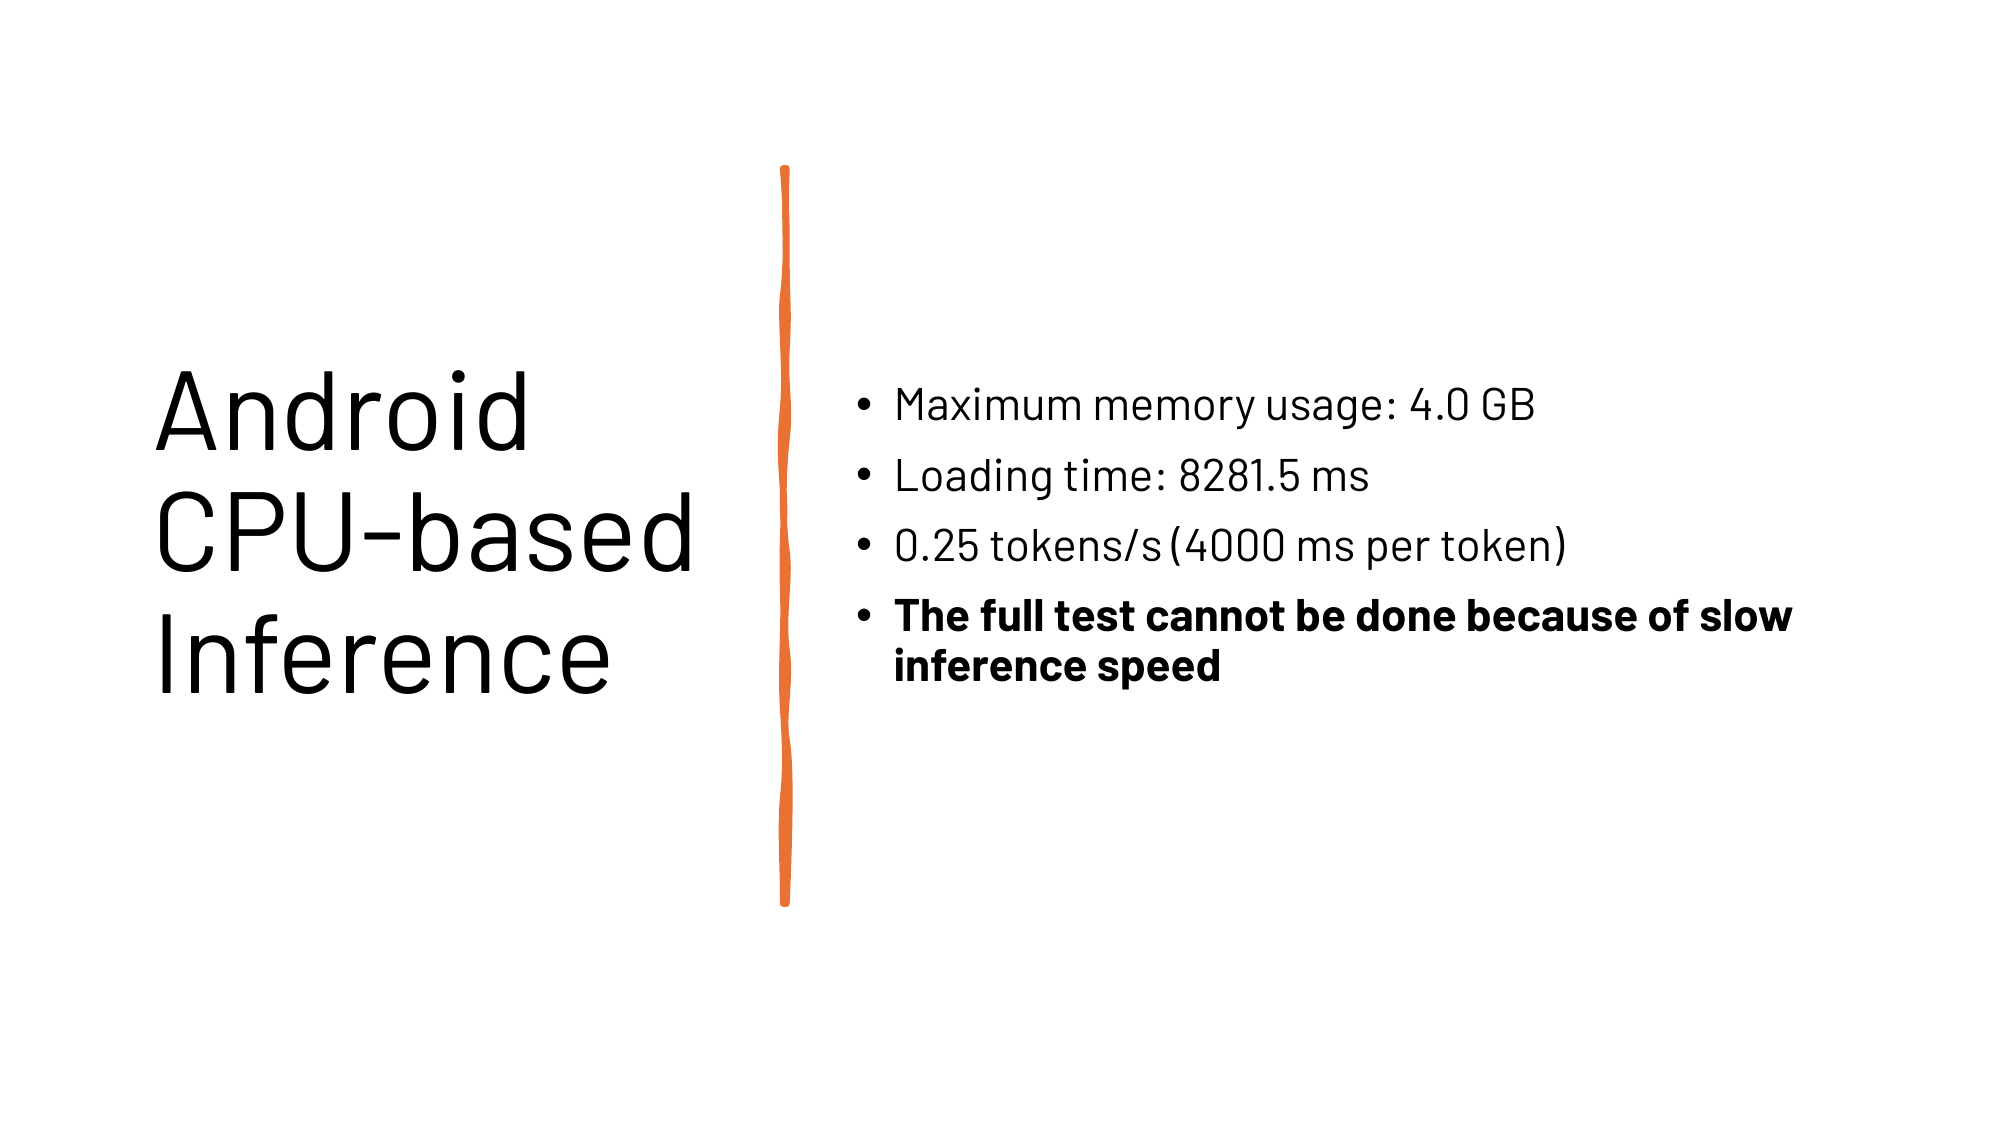

# Android CPU-based Inference
Maximum memory usage: 4.0 GB
Loading time: 8281.5 ms
0.25 tokens/s (4000 ms per token)
The full test cannot be done because of slow inference speed